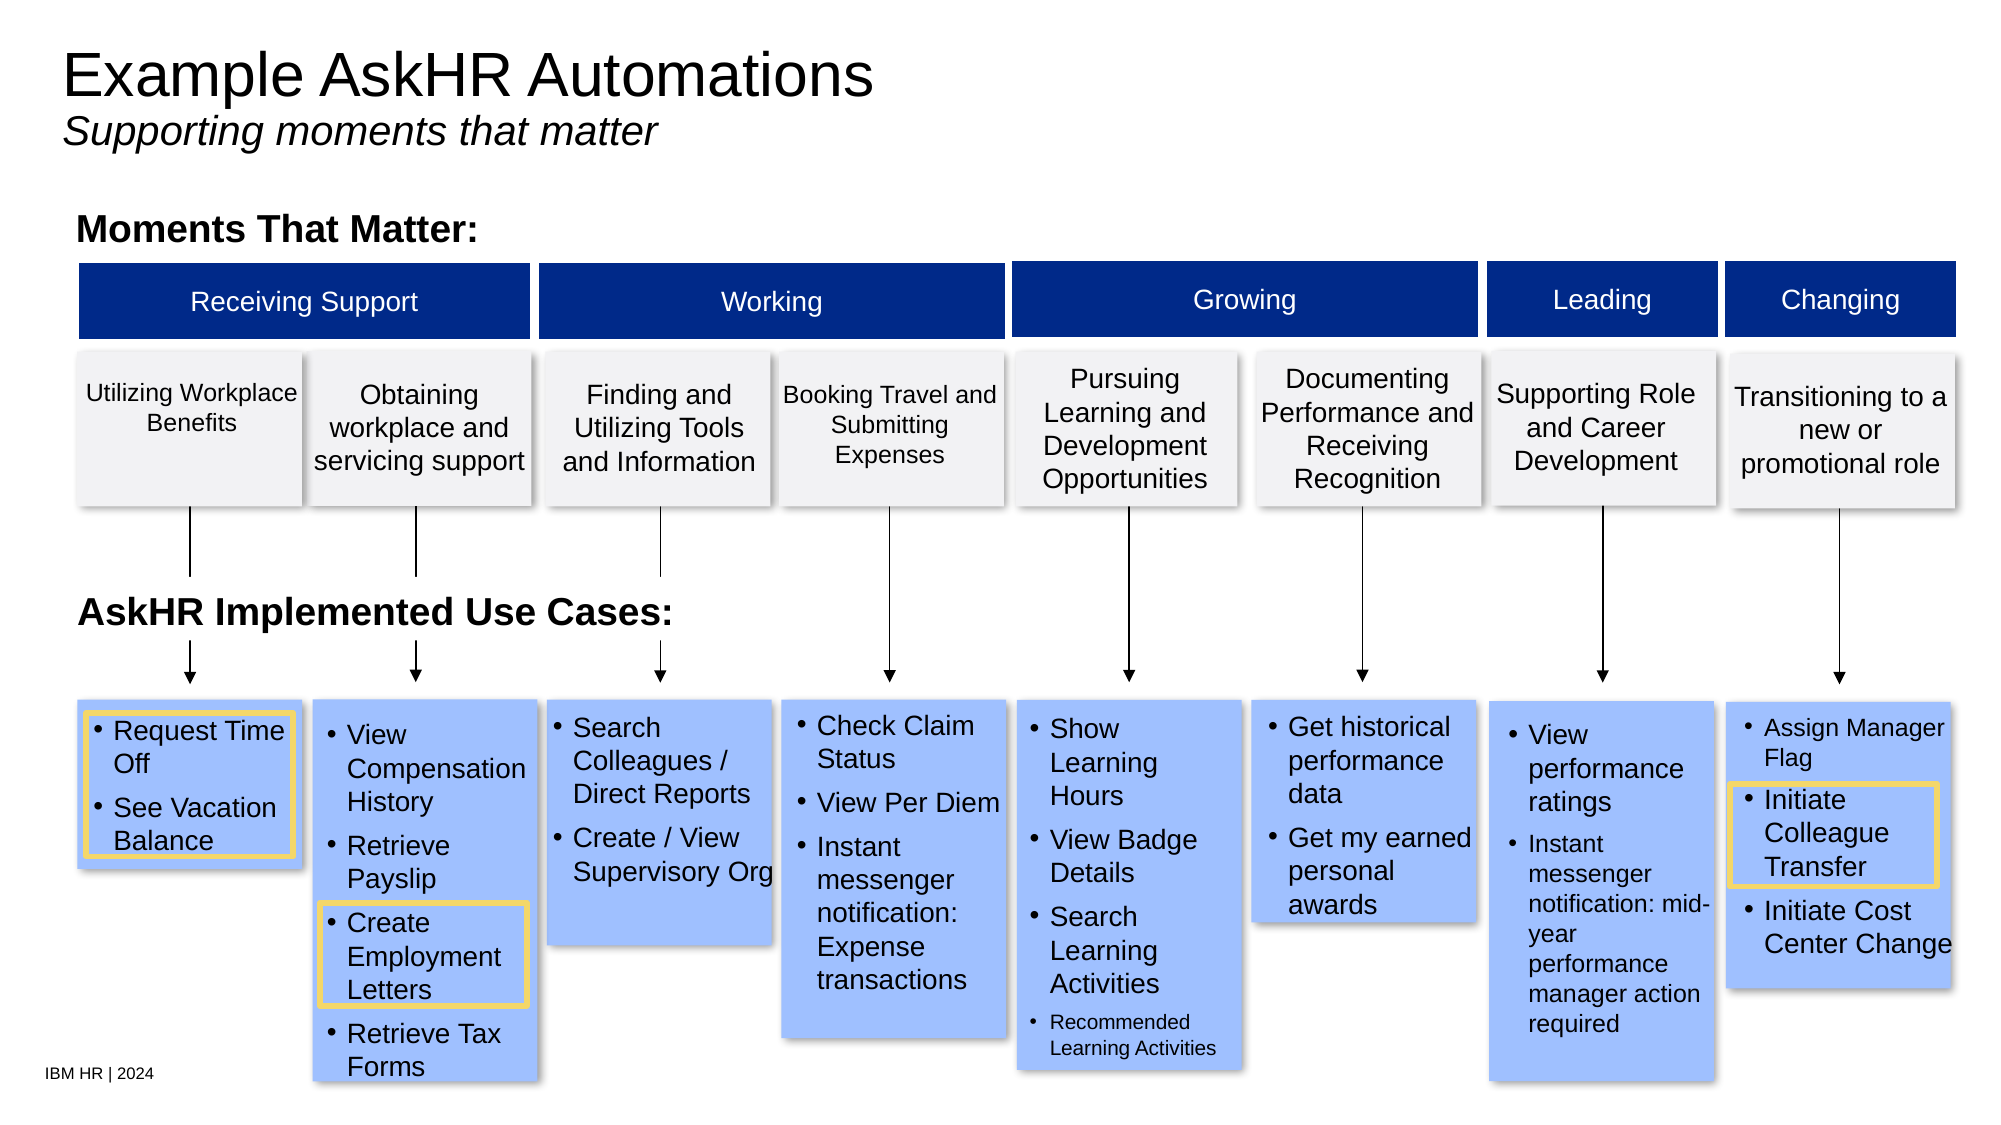

Example AskHR Automations
Supporting moments that matter
Moments That Matter:
Leading
Changing
Growing
Receiving Support
Working

Documenting Performance and Receiving Recognition
Pursuing Learning and Development Opportunities
Supporting Role and Career Development
Obtaining workplace and servicing support
Utilizing Workplace Benefits
Finding and Utilizing Tools and Information
Booking Travel and Submitting Expenses
Transitioning to a new or promotional role
AskHR Implemented Use Cases:
Request Time Off
See Vacation Balance

View Compensation History
Retrieve Payslip
Create Employment Letters
Retrieve Tax Forms

Check Claim Status
View Per Diem
Instant messenger notification: Expense transactions

Get historical performance
data
Get my earned personal awards

Search Colleagues / Direct Reports
Create / View Supervisory Org
Show Learning Hours
View Badge Details
Search Learning Activities
Recommended Learning Activities
Assign Manager Flag
Initiate Colleague Transfer
Initiate Cost Center Change

View performance ratings
Instant messenger notification: mid-year  performance manager action required

IBM HR | 2024